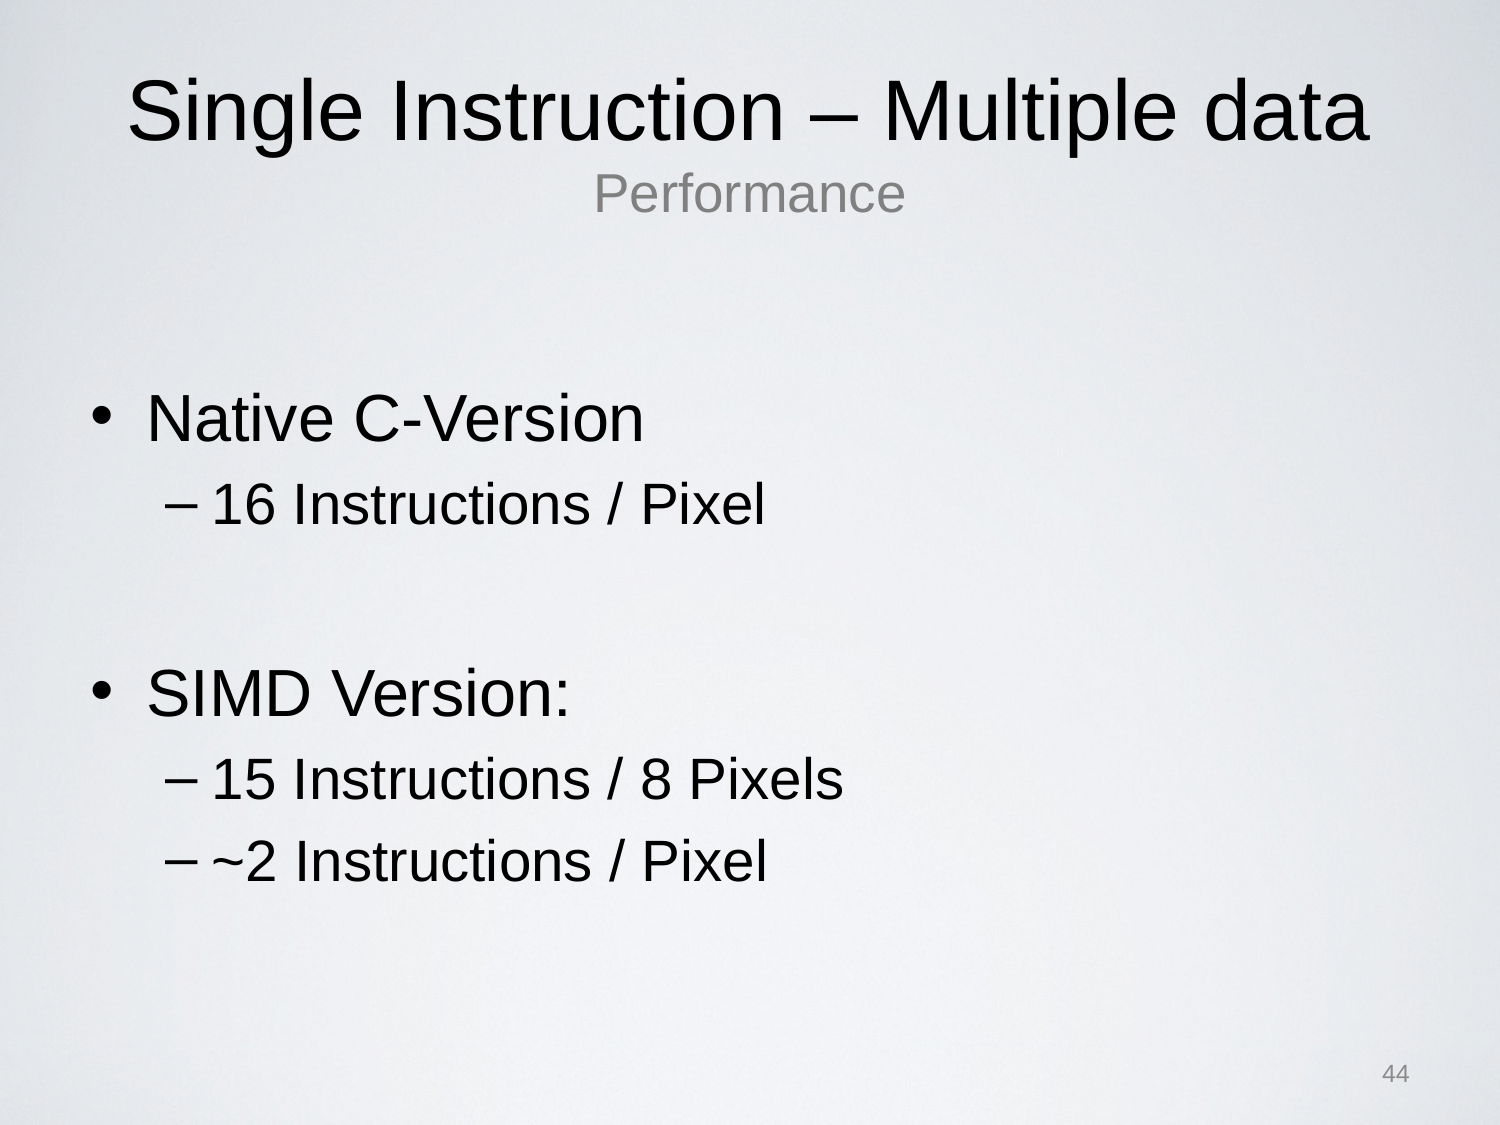

# Single Instruction – Multiple data Performance
Native C-Version
16 Instructions / Pixel

SIMD Version:
15 Instructions / 8 Pixels
~2 Instructions / Pixel
44